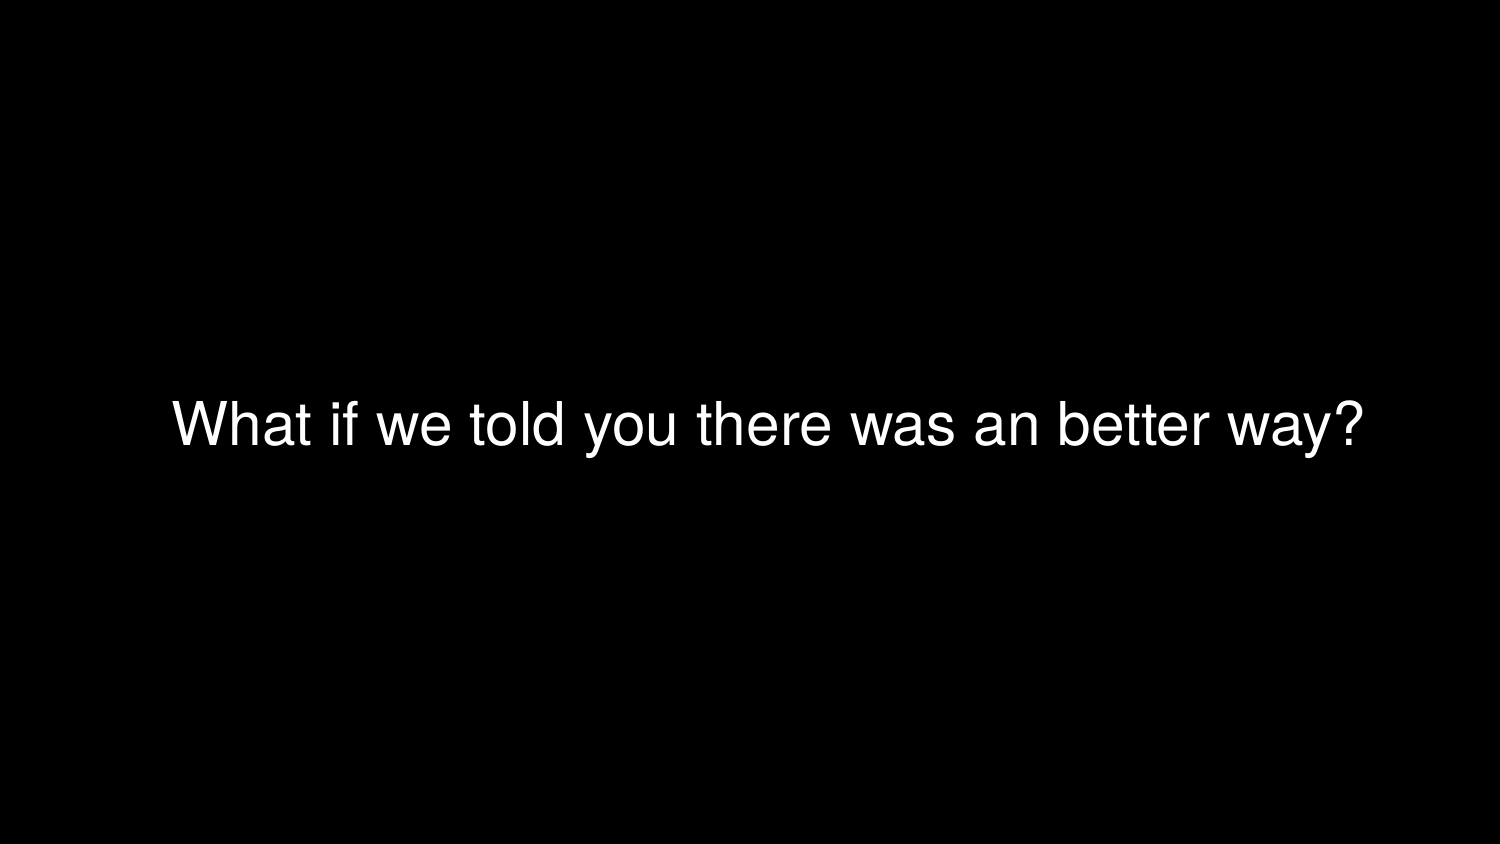

What if we told you there was an better way?